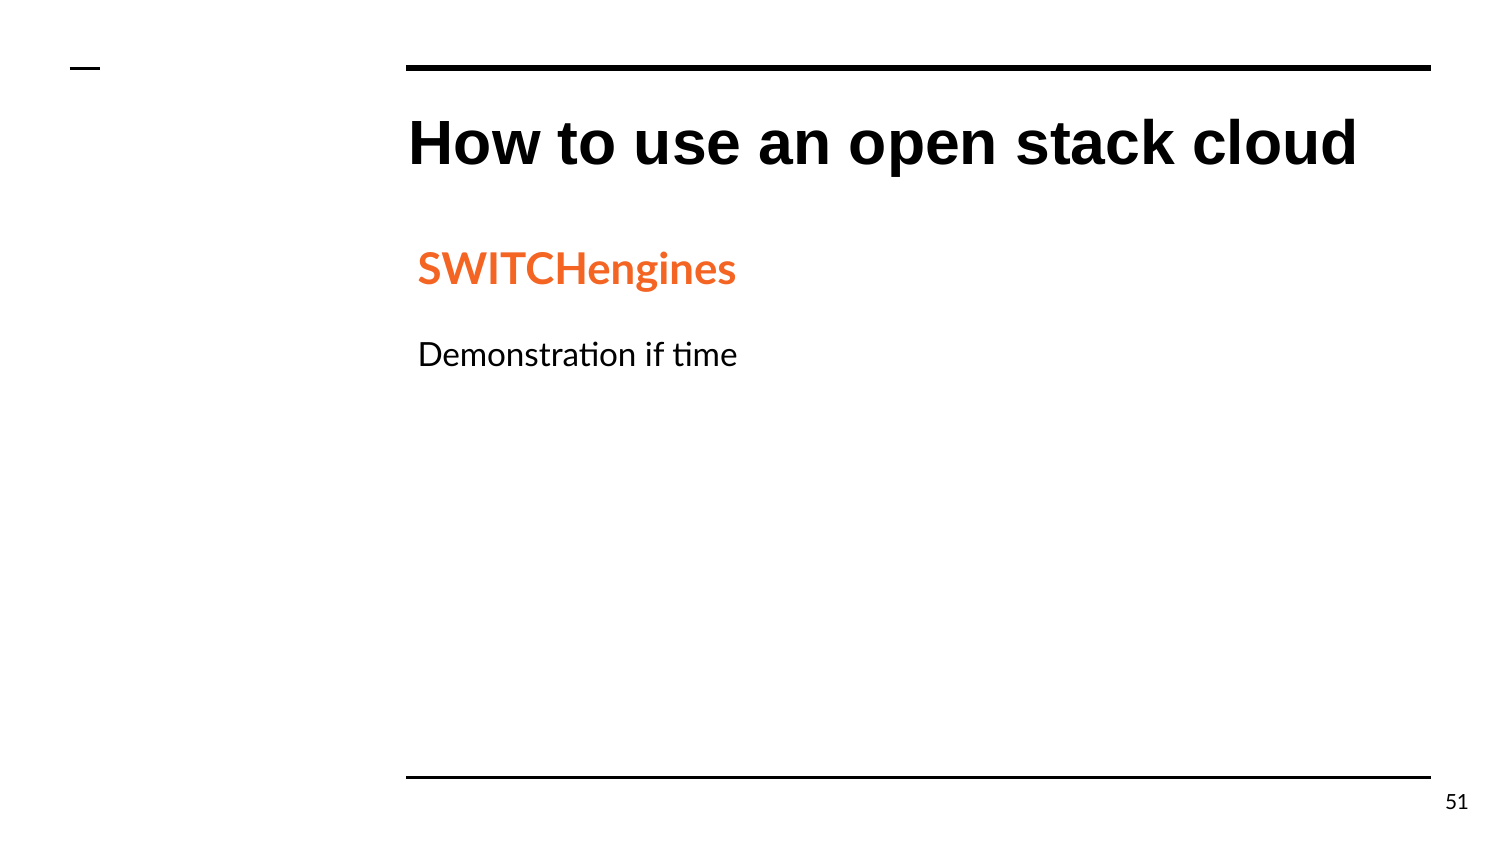

# How to use an open stack cloud
SWITCHengines
Demonstration if time

51